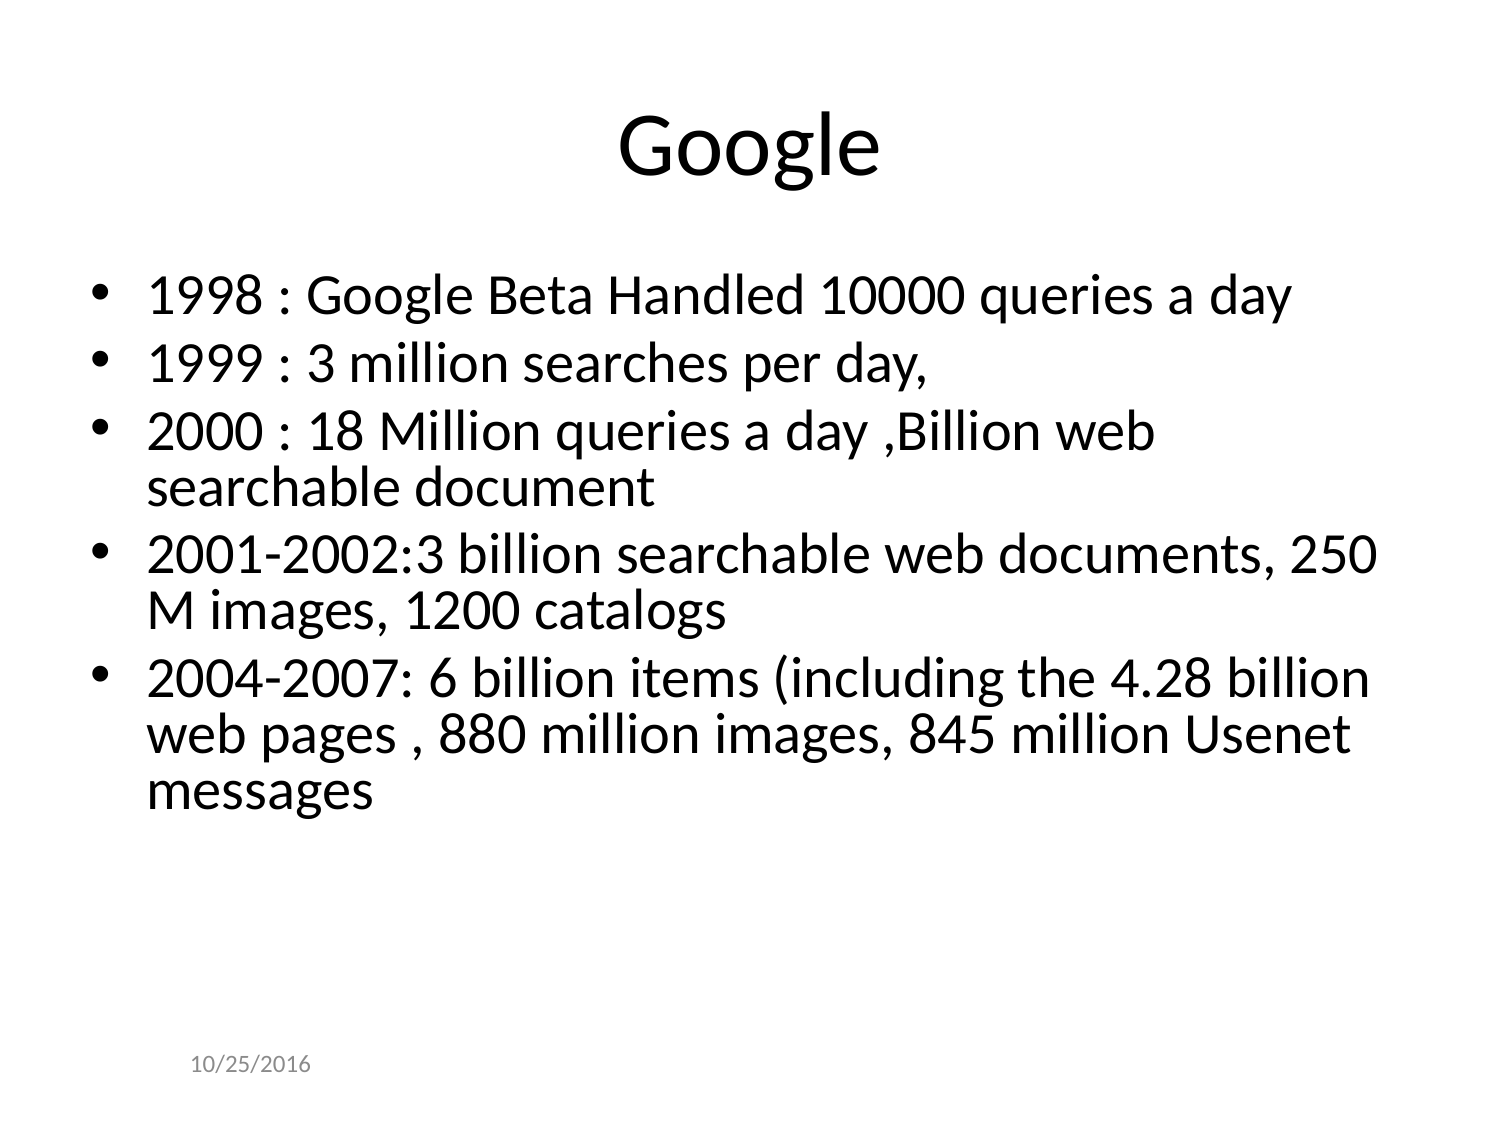

# Google
1998 : Google Beta Handled 10000 queries a day
1999 : 3 million searches per day,
2000 : 18 Million queries a day ,Billion web searchable document
2001-2002:3 billion searchable web documents, 250 M images, 1200 catalogs
2004-2007: 6 billion items (including the 4.28 billion web pages , 880 million images, 845 million Usenet messages
10/25/2016